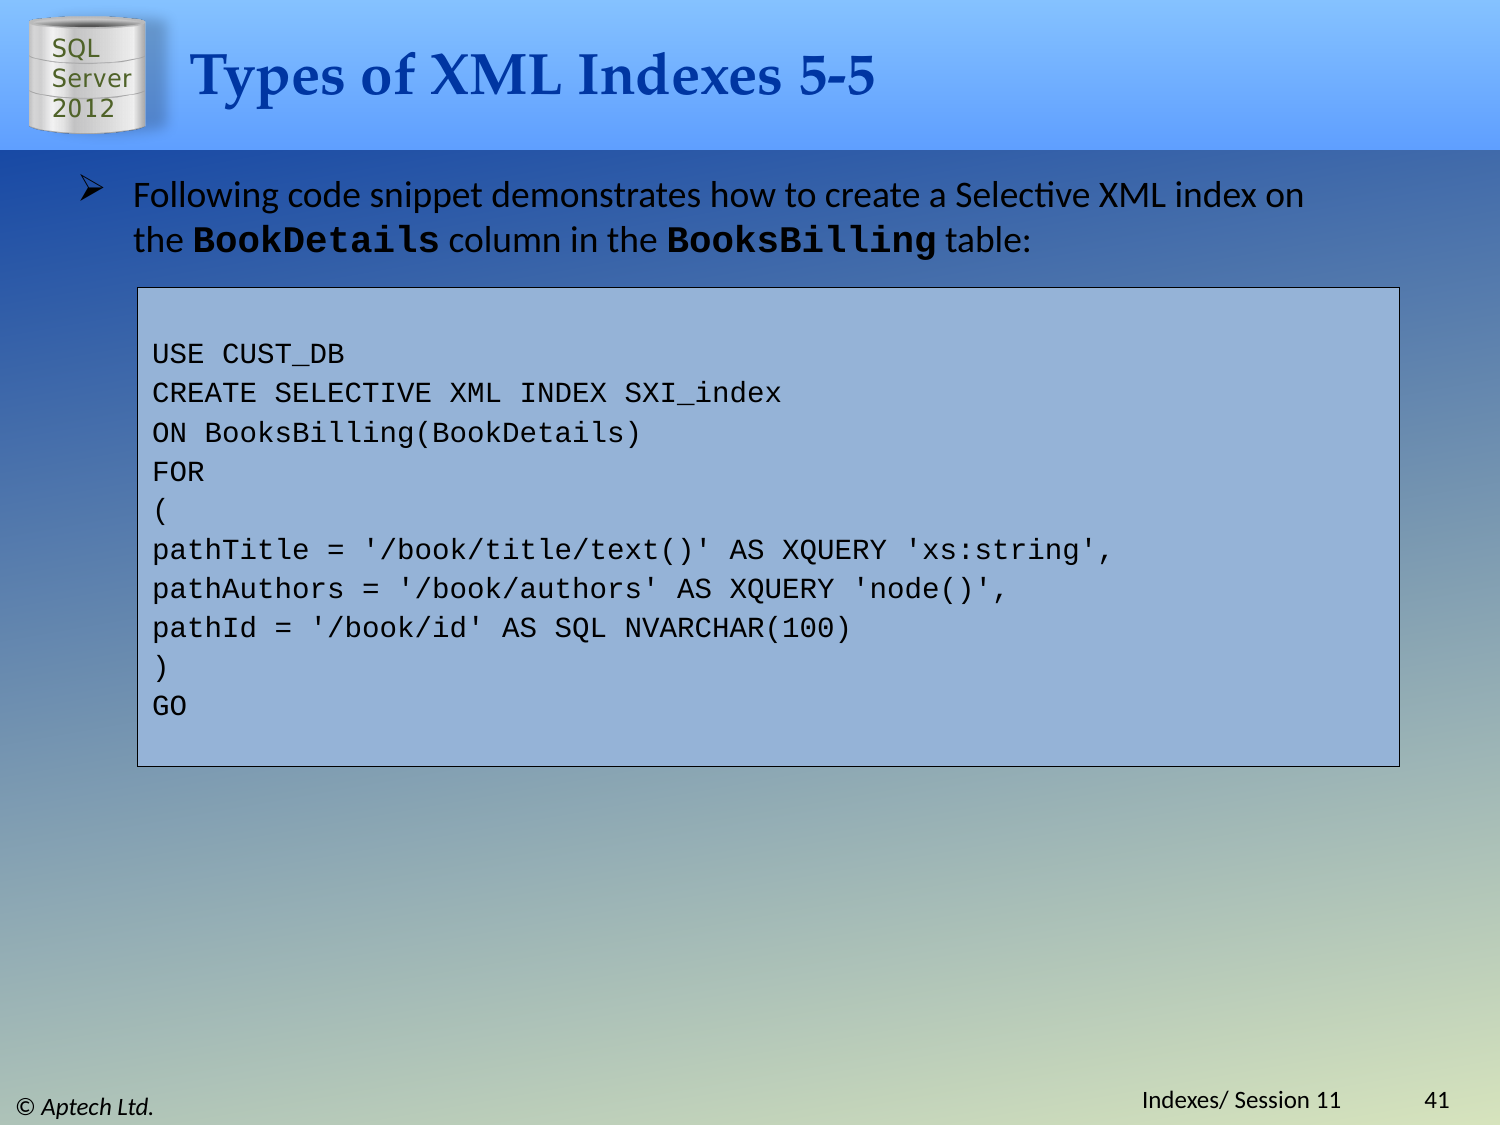

# Types of XML Indexes 5-5
Following code snippet demonstrates how to create a Selective XML index on the BookDetails column in the BooksBilling table:

USE CUST_DB
CREATE SELECTIVE XML INDEX SXI_index
ON BooksBilling(BookDetails)
FOR
(
pathTitle = '/book/title/text()' AS XQUERY 'xs:string',
pathAuthors = '/book/authors' AS XQUERY 'node()',
pathId = '/book/id' AS SQL NVARCHAR(100)
)
GO

Indexes/ Session 11
41